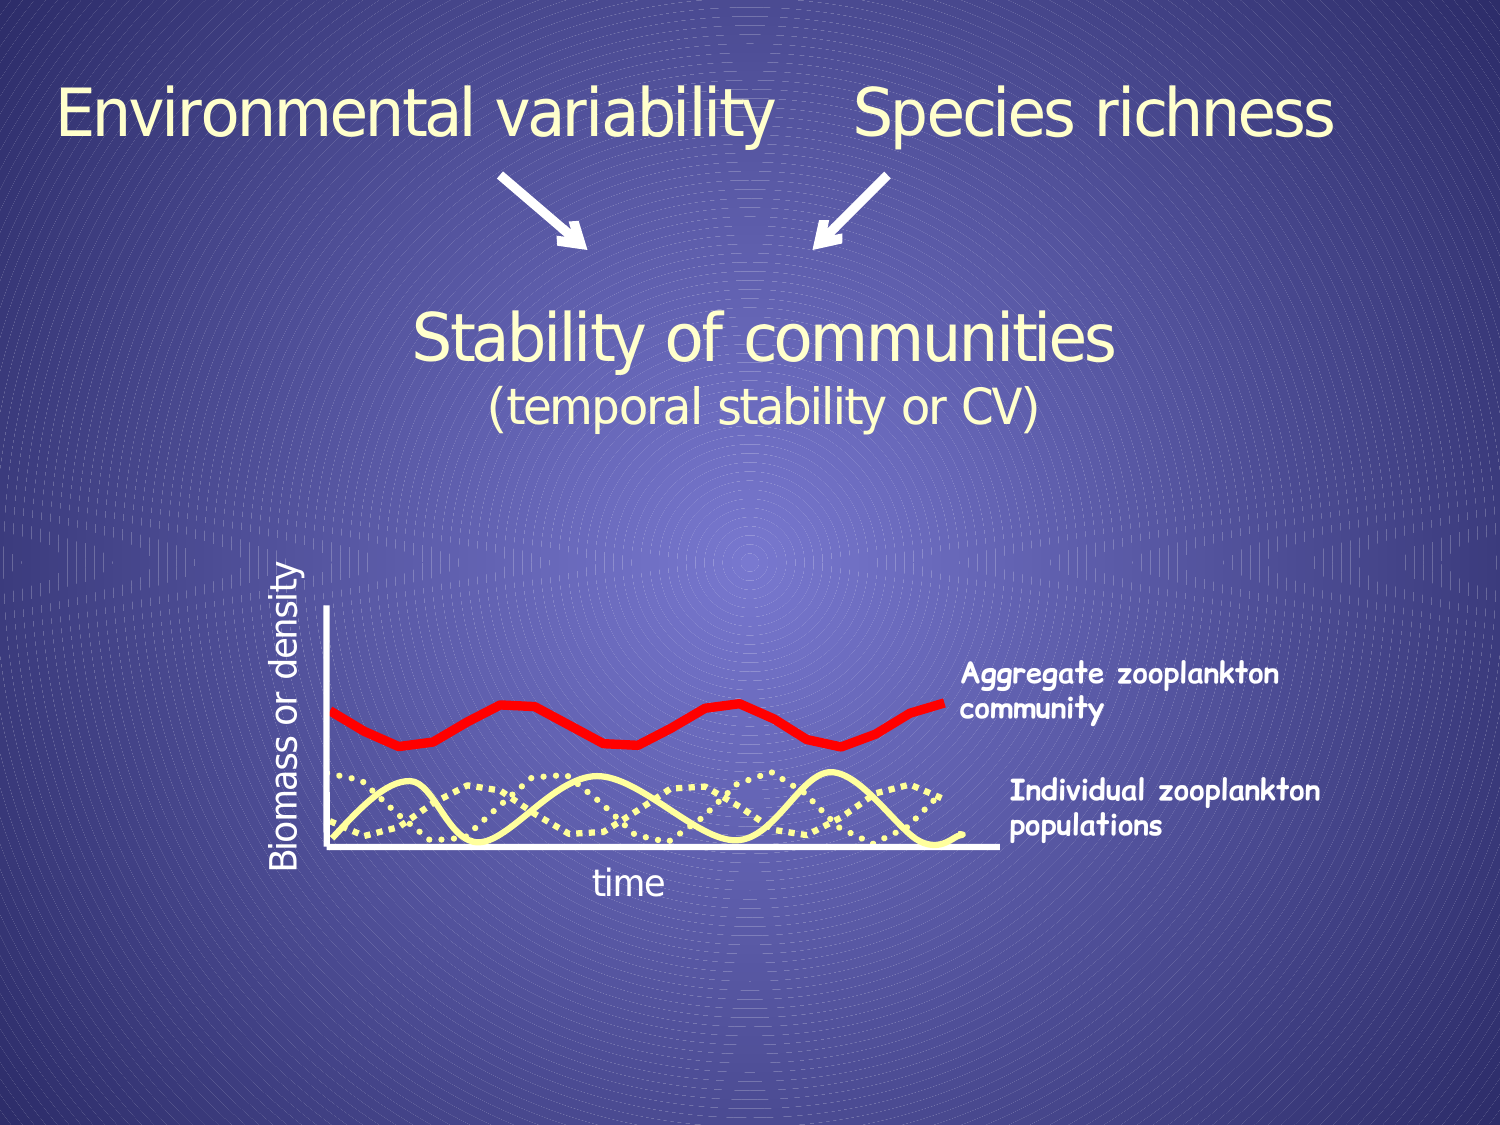

Environmental variability
Species richness
Stability of communities
(temporal stability or CV)

Aggregate zooplankton
community
Biomass or density

Individual zooplankton
populations

time